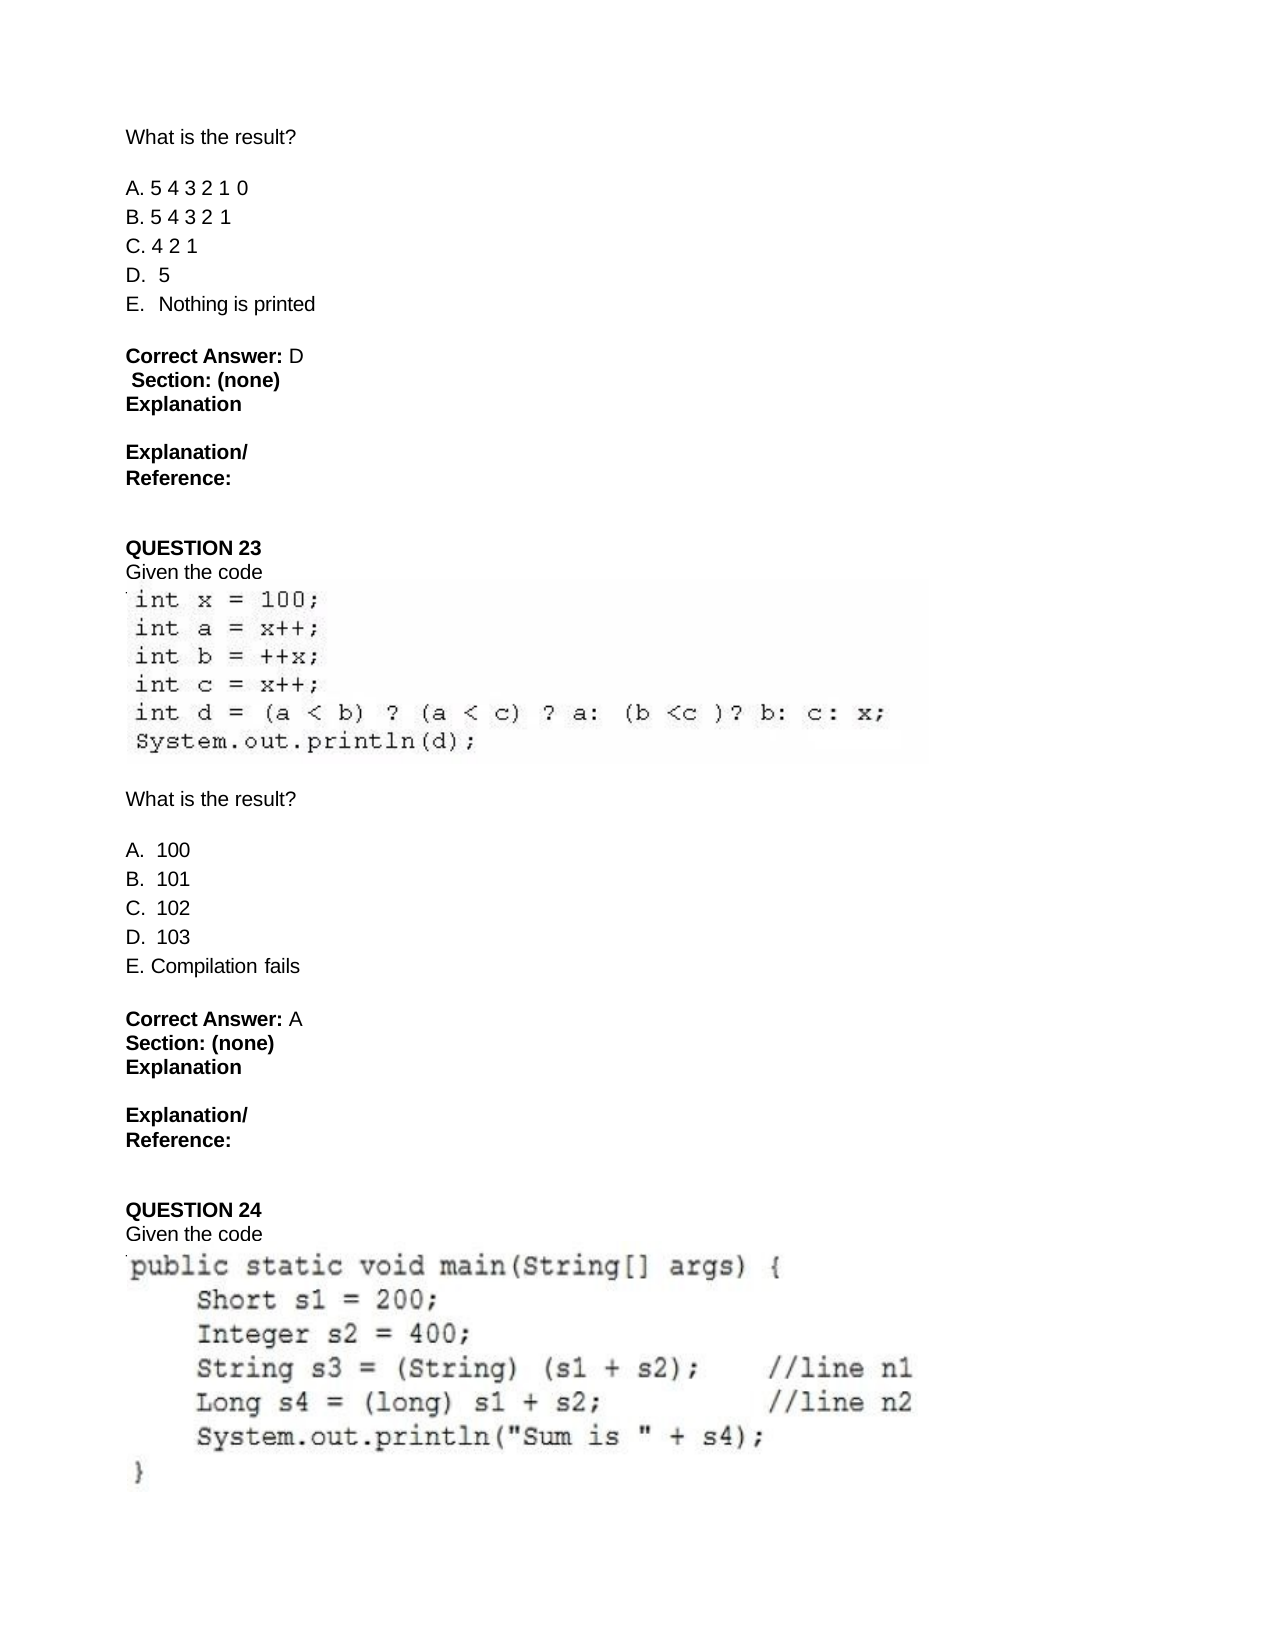

What is the result?

A. 5 4 3 2 1 0
B. 5 4 3 2 1
C. 4 2 1
5
Nothing is printed

Correct Answer: D  Section: (none)  Explanation

Explanation/Reference:

QUESTION 23
Given the code fragment:

What is the result?

A. 100
B. 101
C. 102
D. 103
E. Compilation fails

Correct Answer: A  Section: (none)  Explanation

Explanation/Reference:

QUESTION 24
Given the code fragment: